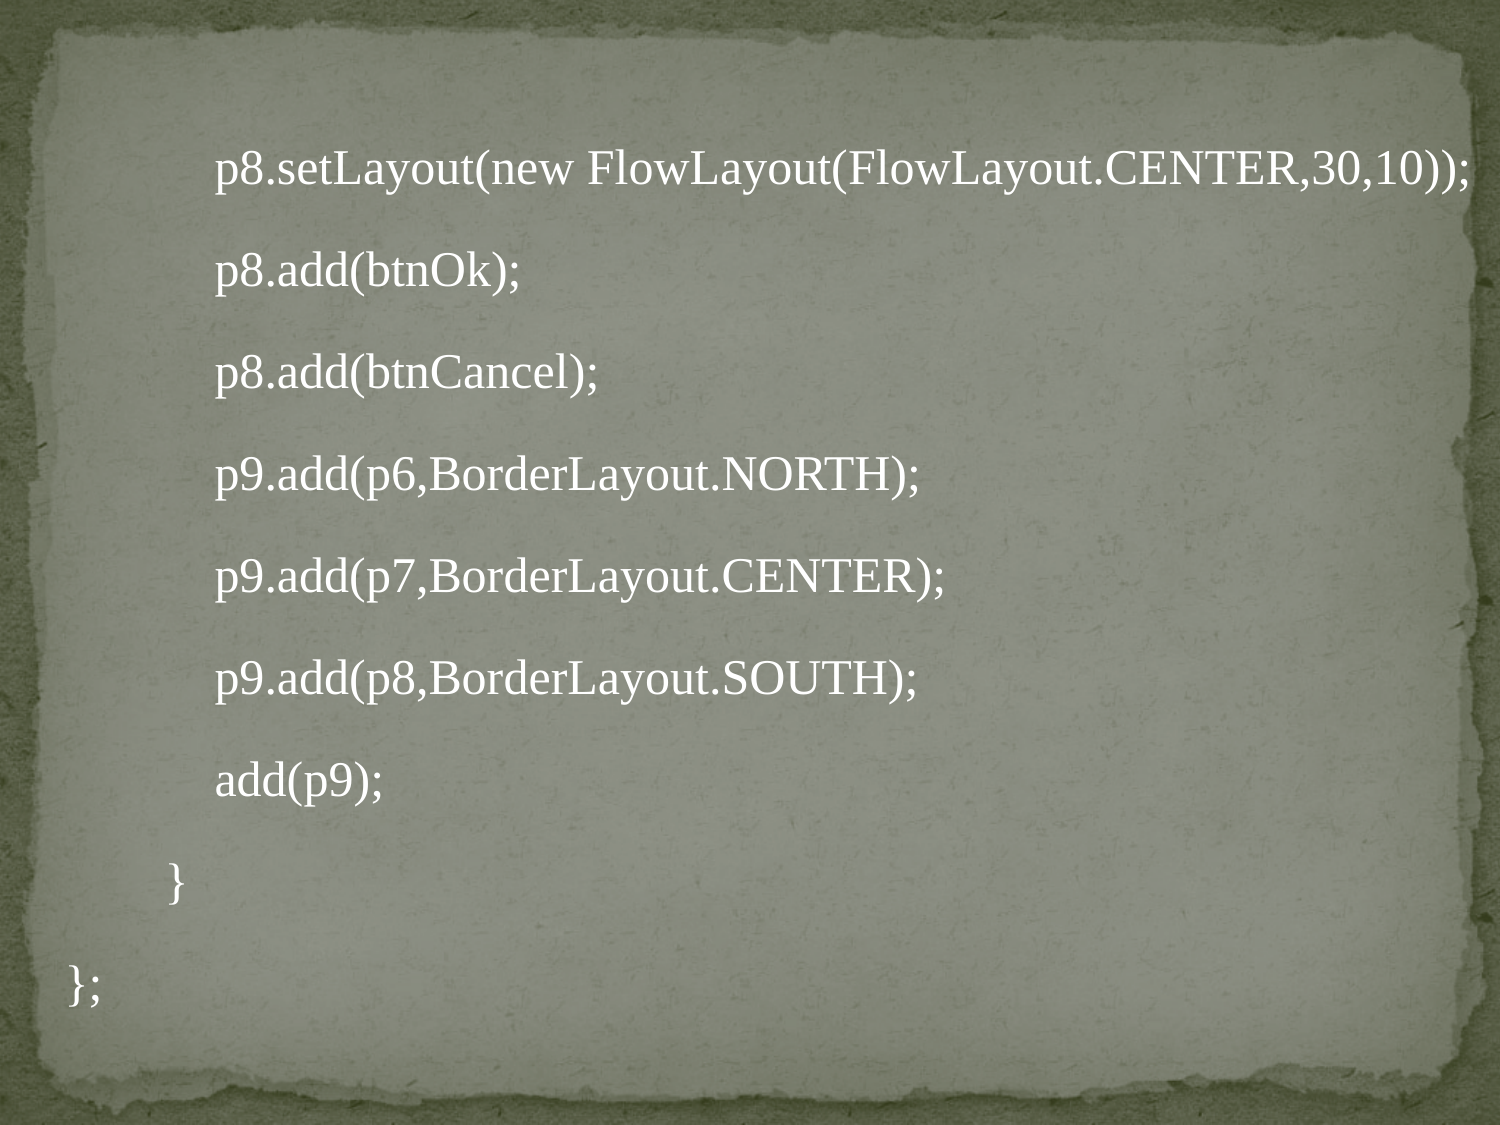

p8.setLayout(new FlowLayout(FlowLayout.CENTER,30,10));
	p8.add(btnOk);
	p8.add(btnCancel);
	p9.add(p6,BorderLayout.NORTH);
	p9.add(p7,BorderLayout.CENTER);
	p9.add(p8,BorderLayout.SOUTH);
	add(p9);
        }
};